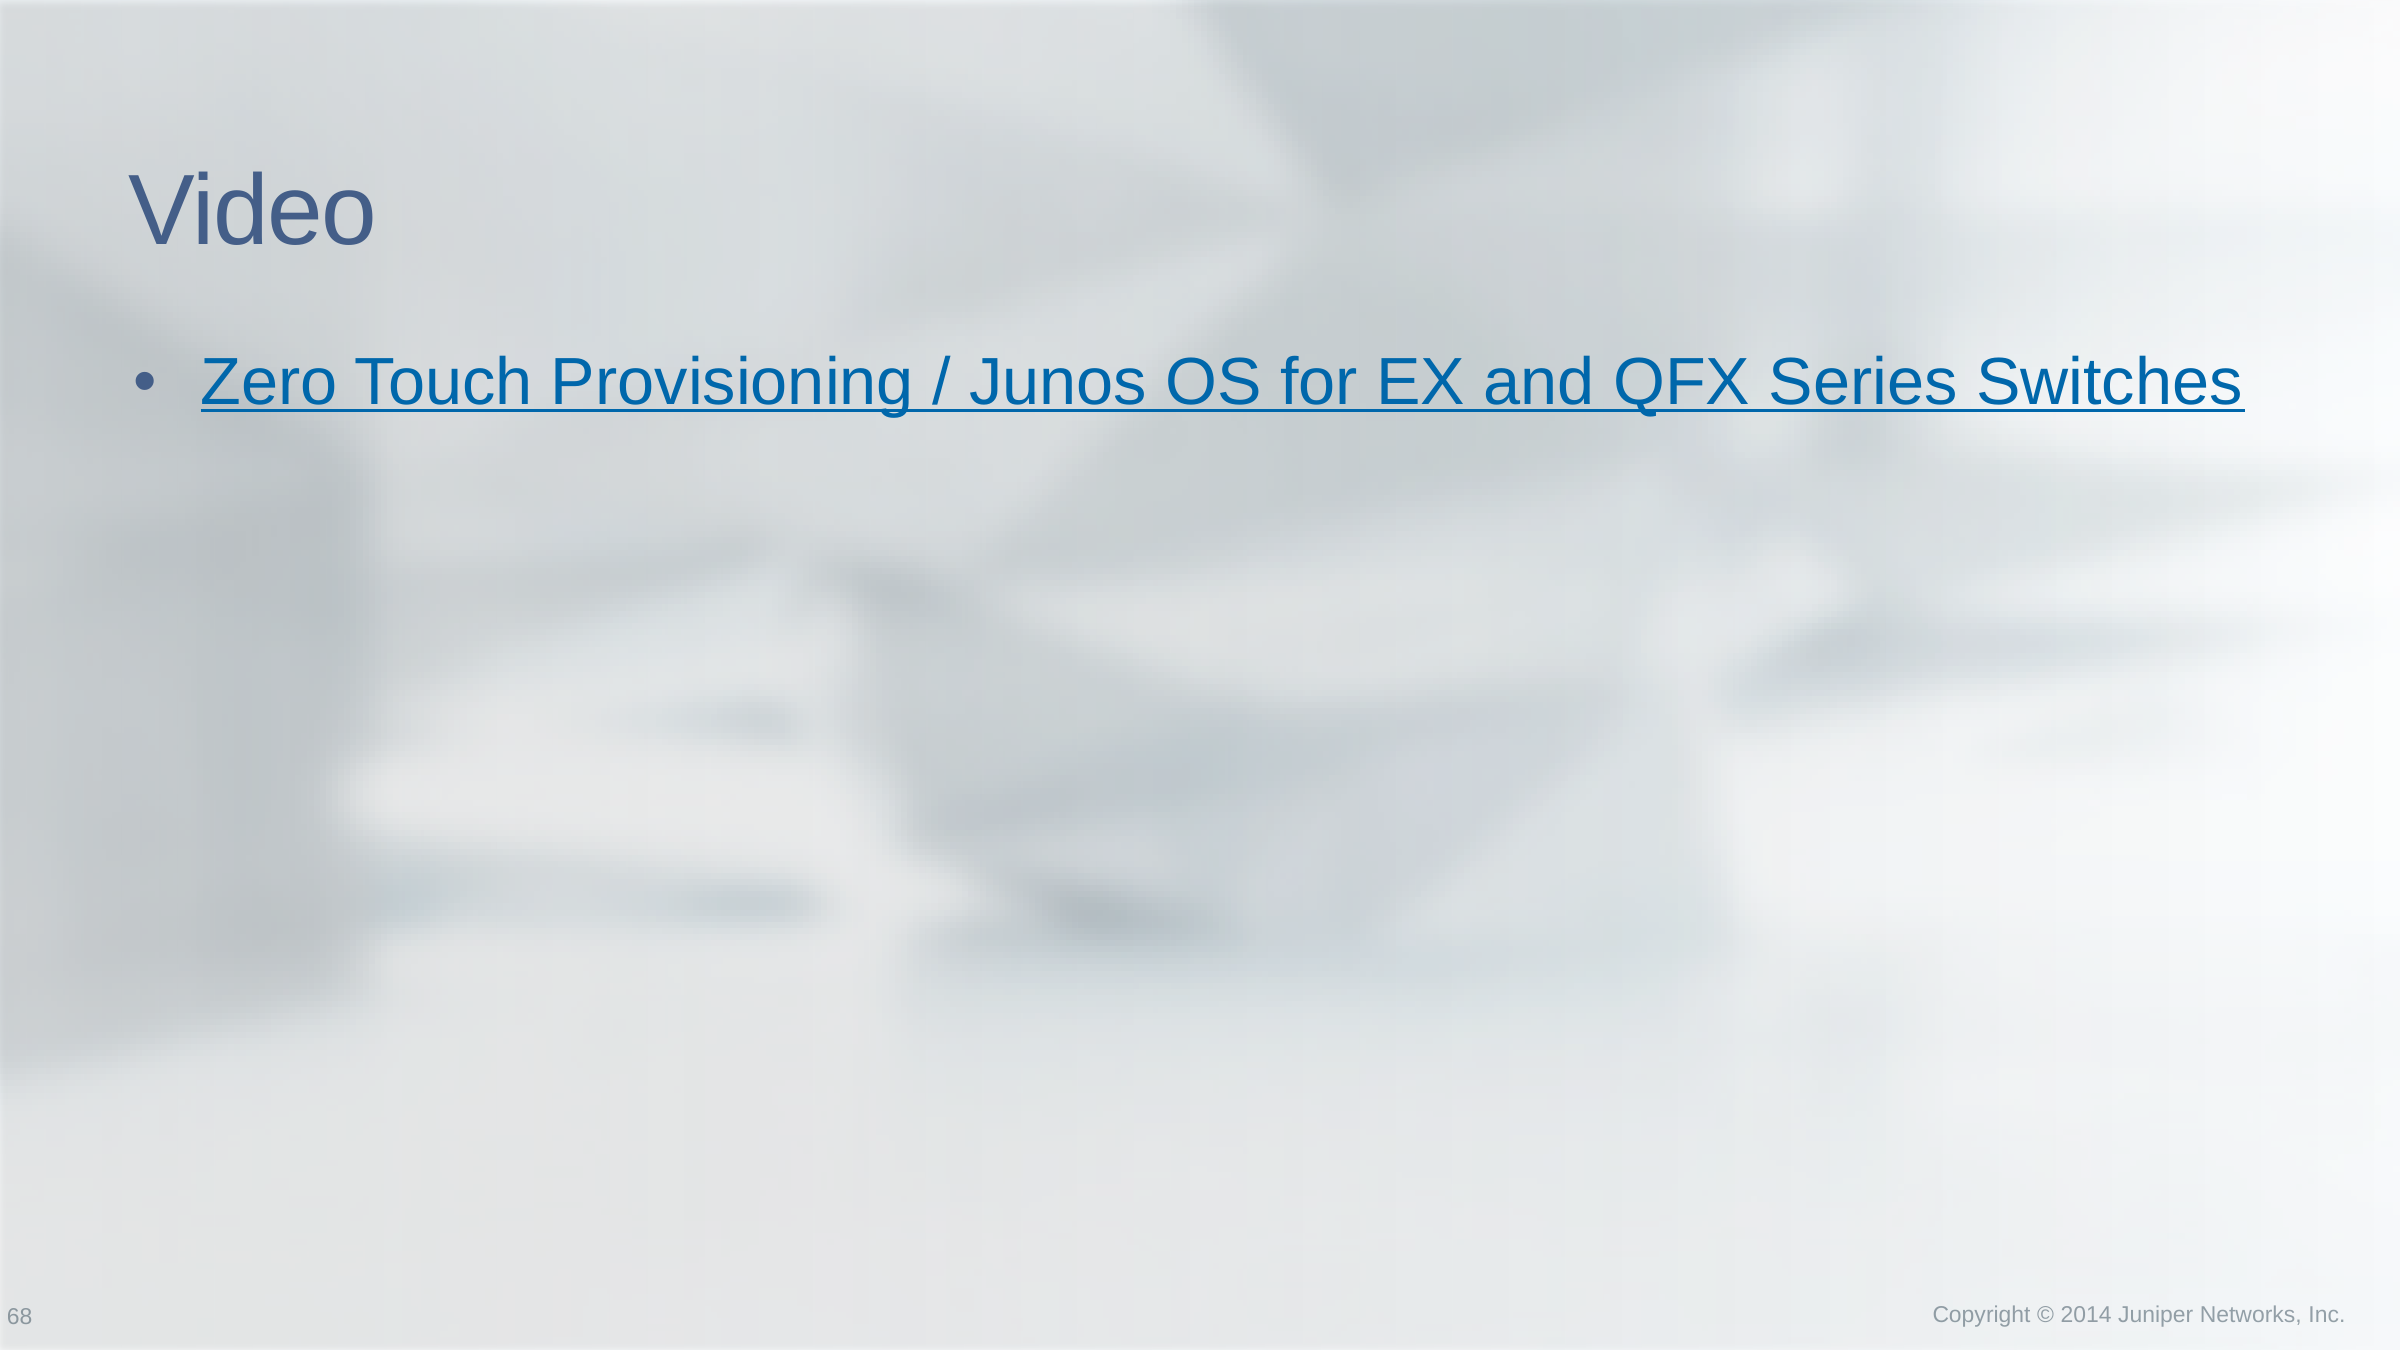

# Video
Zero Touch Provisioning / Junos OS for EX and QFX Series Switches